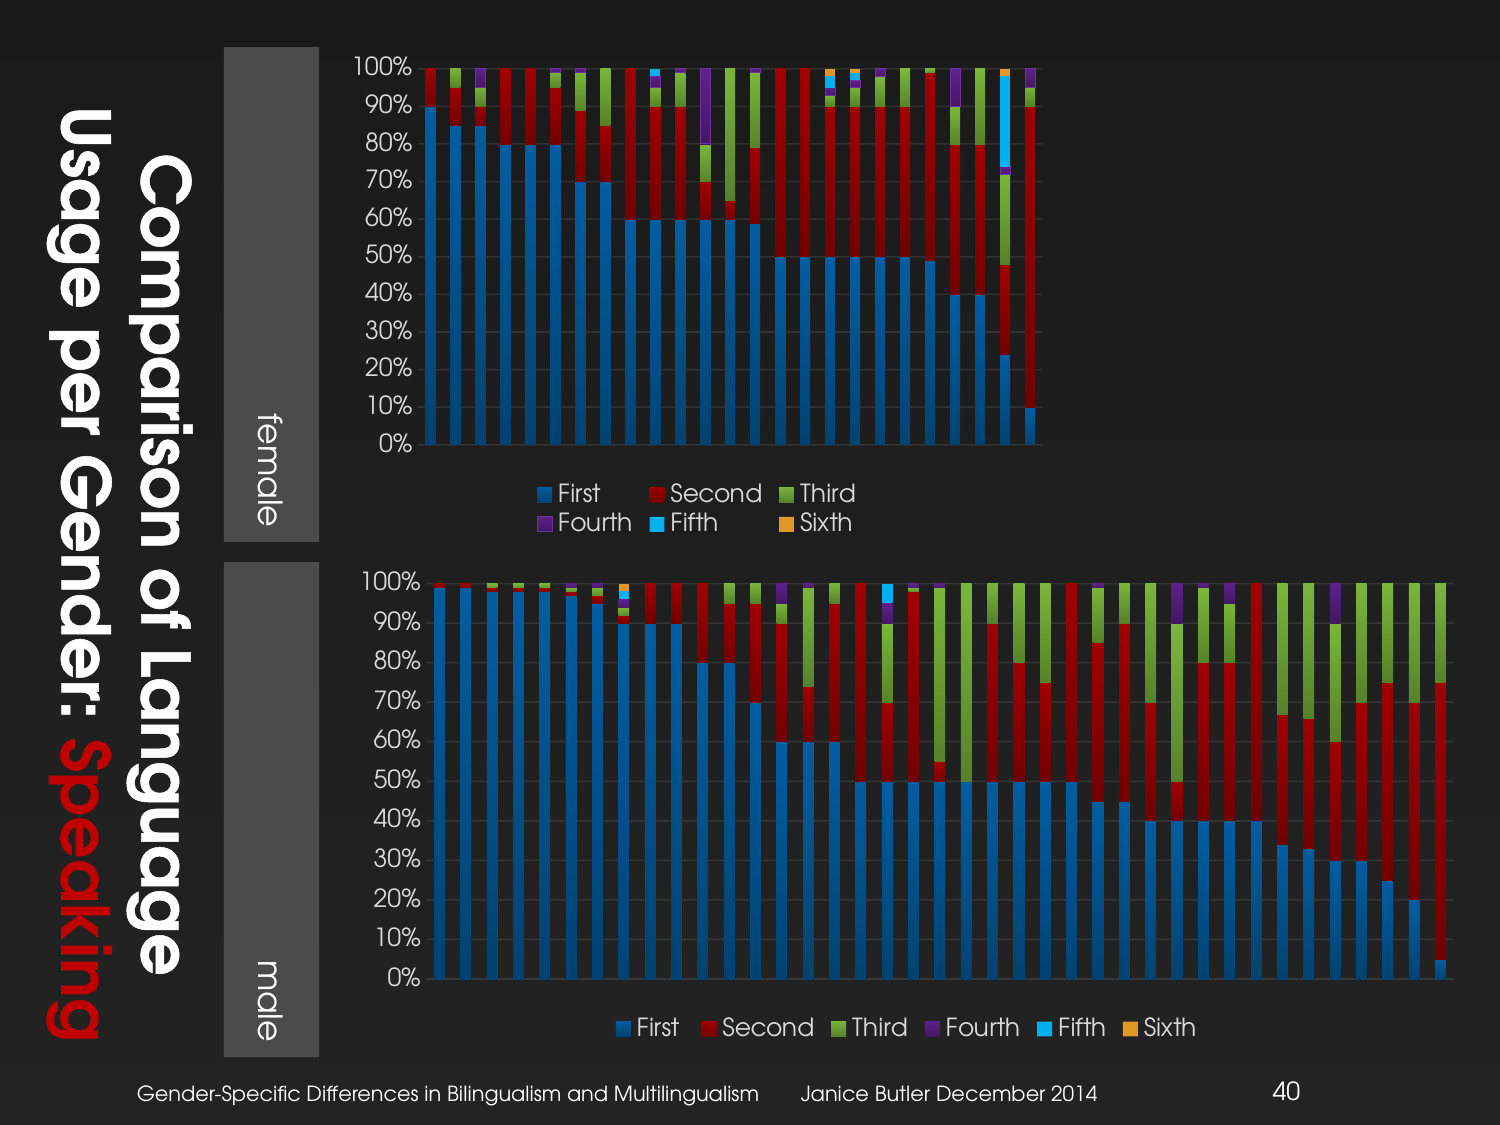

female

### Chart

| Category | First  | Second | Third | Fourth | Fifth | Sixth |
|---|---|---|---|---|---|---|
| a | 0.9 | 0.1 | None | None | None | None |
| a | 0.85 | 0.1 | 0.05 | None | None | None |
| a | 0.85 | 0.05 | 0.05 | 0.05 | None | None |
| a | 0.8 | 0.2 | None | None | None | None |
| a | 0.8 | 0.2 | None | None | None | None |
| a | 0.8 | 0.15 | 0.04 | 0.01 | None | None |
| a | 0.7 | 0.19 | 0.1 | 0.01 | None | None |
| a | 0.7 | 0.15 | 0.15 | None | None | None |
| a | 0.6 | 0.4 | None | None | None | None |
| a | 0.6 | 0.3 | 0.05 | 0.03 | 0.02 | None |
| a | 0.6 | 0.3 | 0.09 | 0.01 | None | None |
| a | 0.6 | 0.1 | 0.1 | 0.2 | None | None |
| a | 0.6 | 0.05 | 0.35 | None | None | None |
| a | 0.59 | 0.2 | 0.2 | 0.01 | None | None |
| a | 0.5 | 0.5 | None | None | None | None |
| a | 0.5 | 0.5 | None | None | None | None |
| a | 0.5 | 0.4 | 0.03 | 0.02 | 0.03 | 0.02 |
| a | 0.5 | 0.4 | 0.05 | 0.02 | 0.02 | 0.01 |
| a | 0.5 | 0.4 | 0.08 | 0.02 | None | None |
| a | 0.5 | 0.4 | 0.1 | None | None | None |
| a | 0.49 | 0.5 | 0.01 | None | None | None |
| a | 0.4 | 0.4 | 0.1 | 0.1 | None | None |
| a | 0.4 | 0.4 | 0.2 | None | None | None |
| a | 0.24 | 0.24 | 0.24 | 0.02 | 0.24 | 0.02 |
| a | 0.1 | 0.8 | 0.05 | 0.05 | None | None |
# Comparison of Language
Usage per Gender: Speaking
male

### Chart

| Category | First  | Second | Third | Fourth | Fifth | Sixth |
|---|---|---|---|---|---|---|
| a | 0.99 | 0.01 | None | None | None | None |
| a | 0.99 | 0.01 | None | None | None | None |
| a | 0.98 | 0.01 | 0.01 | None | None | None |
| a | 0.98 | 0.01 | 0.01 | None | None | None |
| a | 0.98 | 0.01 | 0.01 | None | None | None |
| a | 0.97 | 0.01 | 0.01 | 0.01 | None | None |
| a | 0.95 | 0.02 | 0.02 | 0.01 | None | None |
| a | 0.9 | 0.02 | 0.02 | 0.02 | 0.02 | 0.02 |
| a | 0.9 | 0.1 | None | None | None | None |
| a | 0.9 | 0.1 | None | None | None | None |
| a | 0.8 | 0.2 | None | None | None | None |
| a | 0.8 | 0.15 | 0.05 | None | None | None |
| a | 0.7 | 0.25 | 0.05 | None | None | None |
| a | 0.6 | 0.3 | 0.05 | 0.05 | None | None |
| a | 0.6 | 0.14 | 0.25 | 0.01 | None | None |
| a | 0.6 | 0.35 | 0.05 | None | None | None |
| a | 0.5 | 0.5 | None | None | None | None |
| a | 0.5 | 0.2 | 0.2 | 0.05 | 0.05 | None |
| a | 0.5 | 0.48 | 0.01 | 0.01 | None | None |
| a | 0.5 | 0.05 | 0.44 | 0.01 | None | None |
| a | 0.5 | None | 0.5 | None | None | None |
| a | 0.5 | 0.4 | 0.1 | None | None | None |
| a | 0.5 | 0.3 | 0.2 | None | None | None |
| a | 0.5 | 0.25 | 0.25 | None | None | None |
| a | 0.5 | 0.5 | None | None | None | None |
| a | 0.45 | 0.4 | 0.14 | 0.01 | None | None |
| a | 0.45 | 0.45 | 0.1 | None | None | None |
| a | 0.4 | 0.3 | 0.3 | None | None | None |
| a | 0.4 | 0.1 | 0.4 | 0.1 | None | None |
| a | 0.4 | 0.4 | 0.19 | 0.01 | None | None |
| a | 0.4 | 0.4 | 0.15 | 0.05 | None | None |
| a | 0.4 | 0.6 | None | None | None | None |
| a | 0.34 | 0.33 | 0.33 | None | None | None |
| a | 0.33 | 0.33 | 0.34 | None | None | None |
| a | 0.3 | 0.3 | 0.3 | 0.1 | None | None |
| a | 0.3 | 0.4 | 0.3 | None | None | None |
| a | 0.25 | 0.5 | 0.25 | None | None | None |
| a | 0.2 | 0.5 | 0.3 | None | None | None |
| a | 0.05 | 0.7 | 0.25 | None | None | None |
Gender-Specific Differences in Bilingualism and Multilingualism
Janice Butler December 2014
40